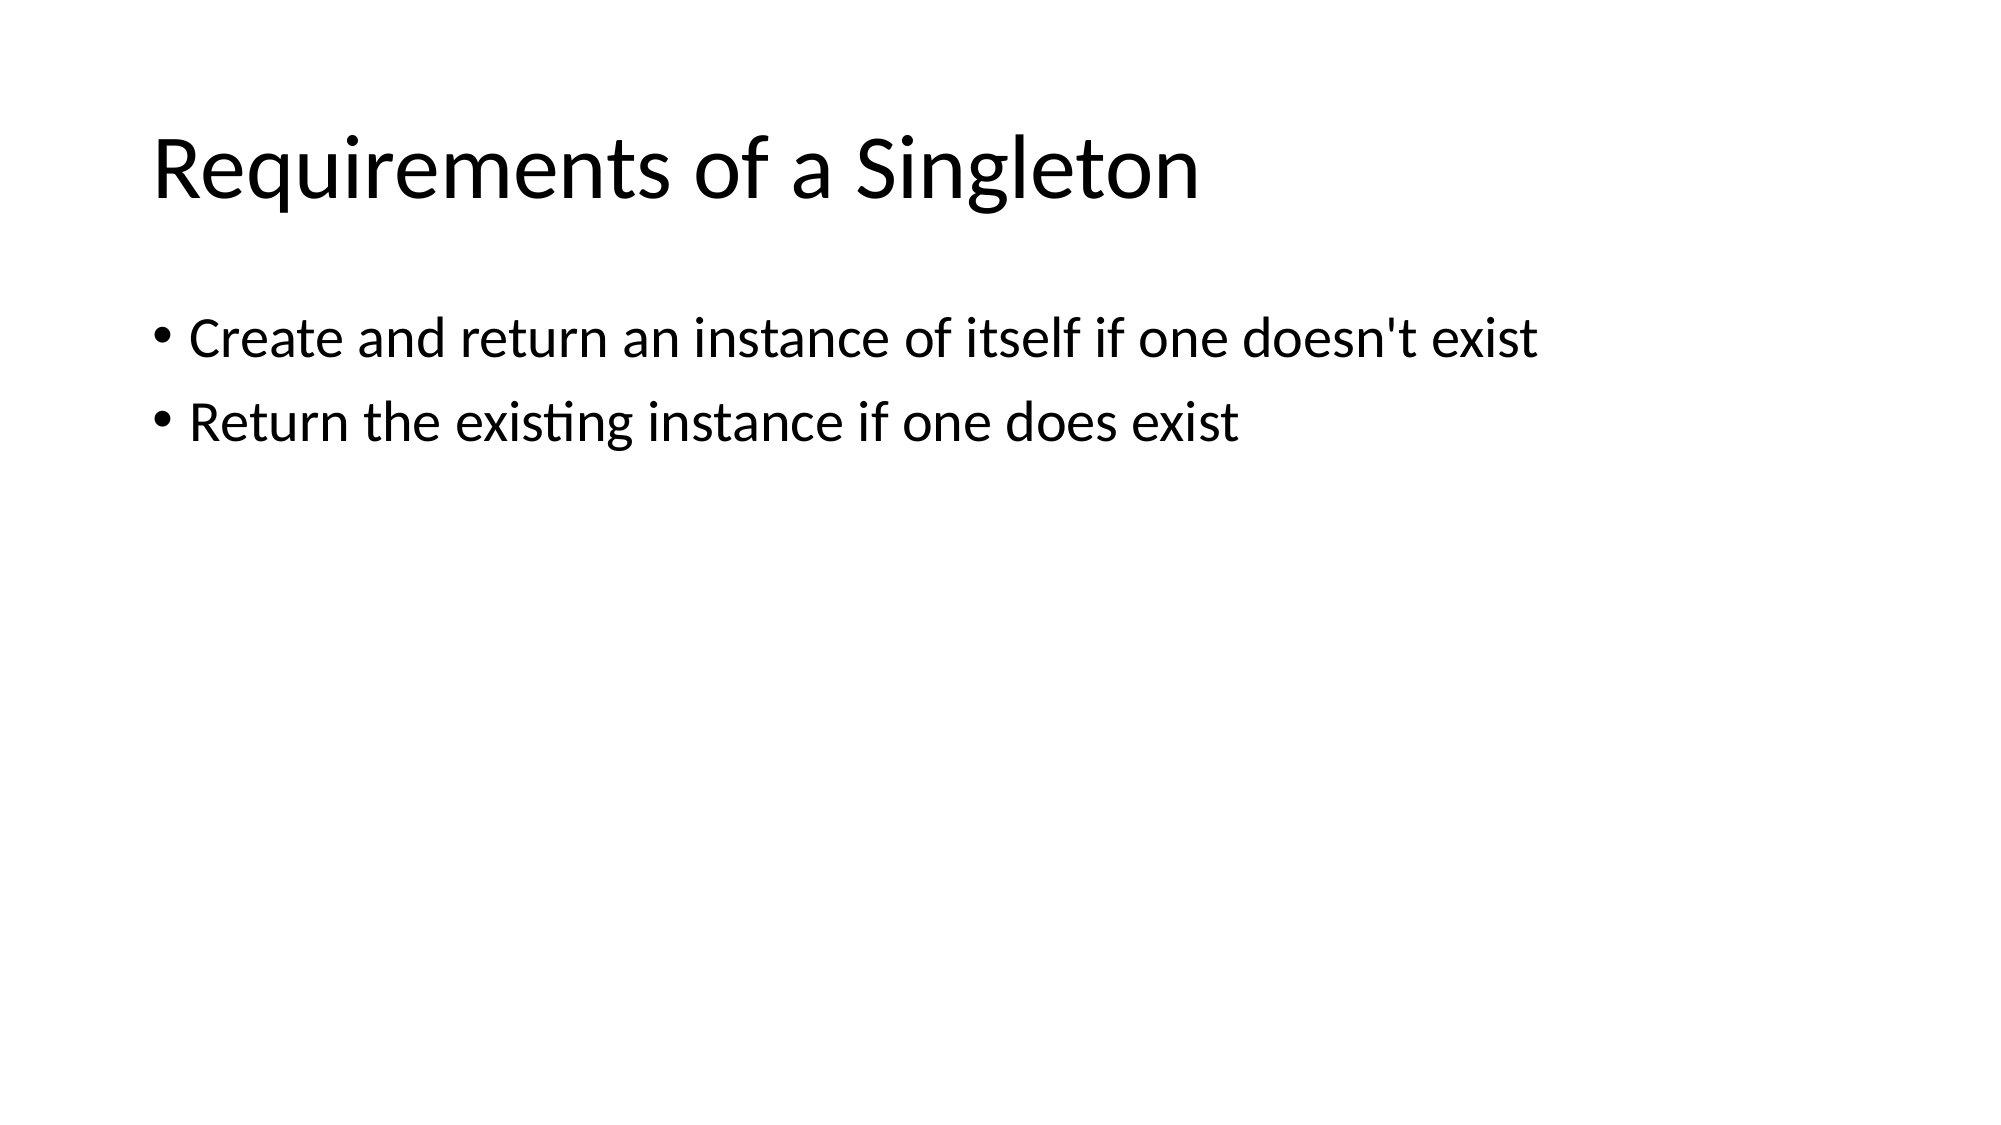

# Requirements of a Singleton
Create and return an instance of itself if one doesn't exist
Return the existing instance if one does exist